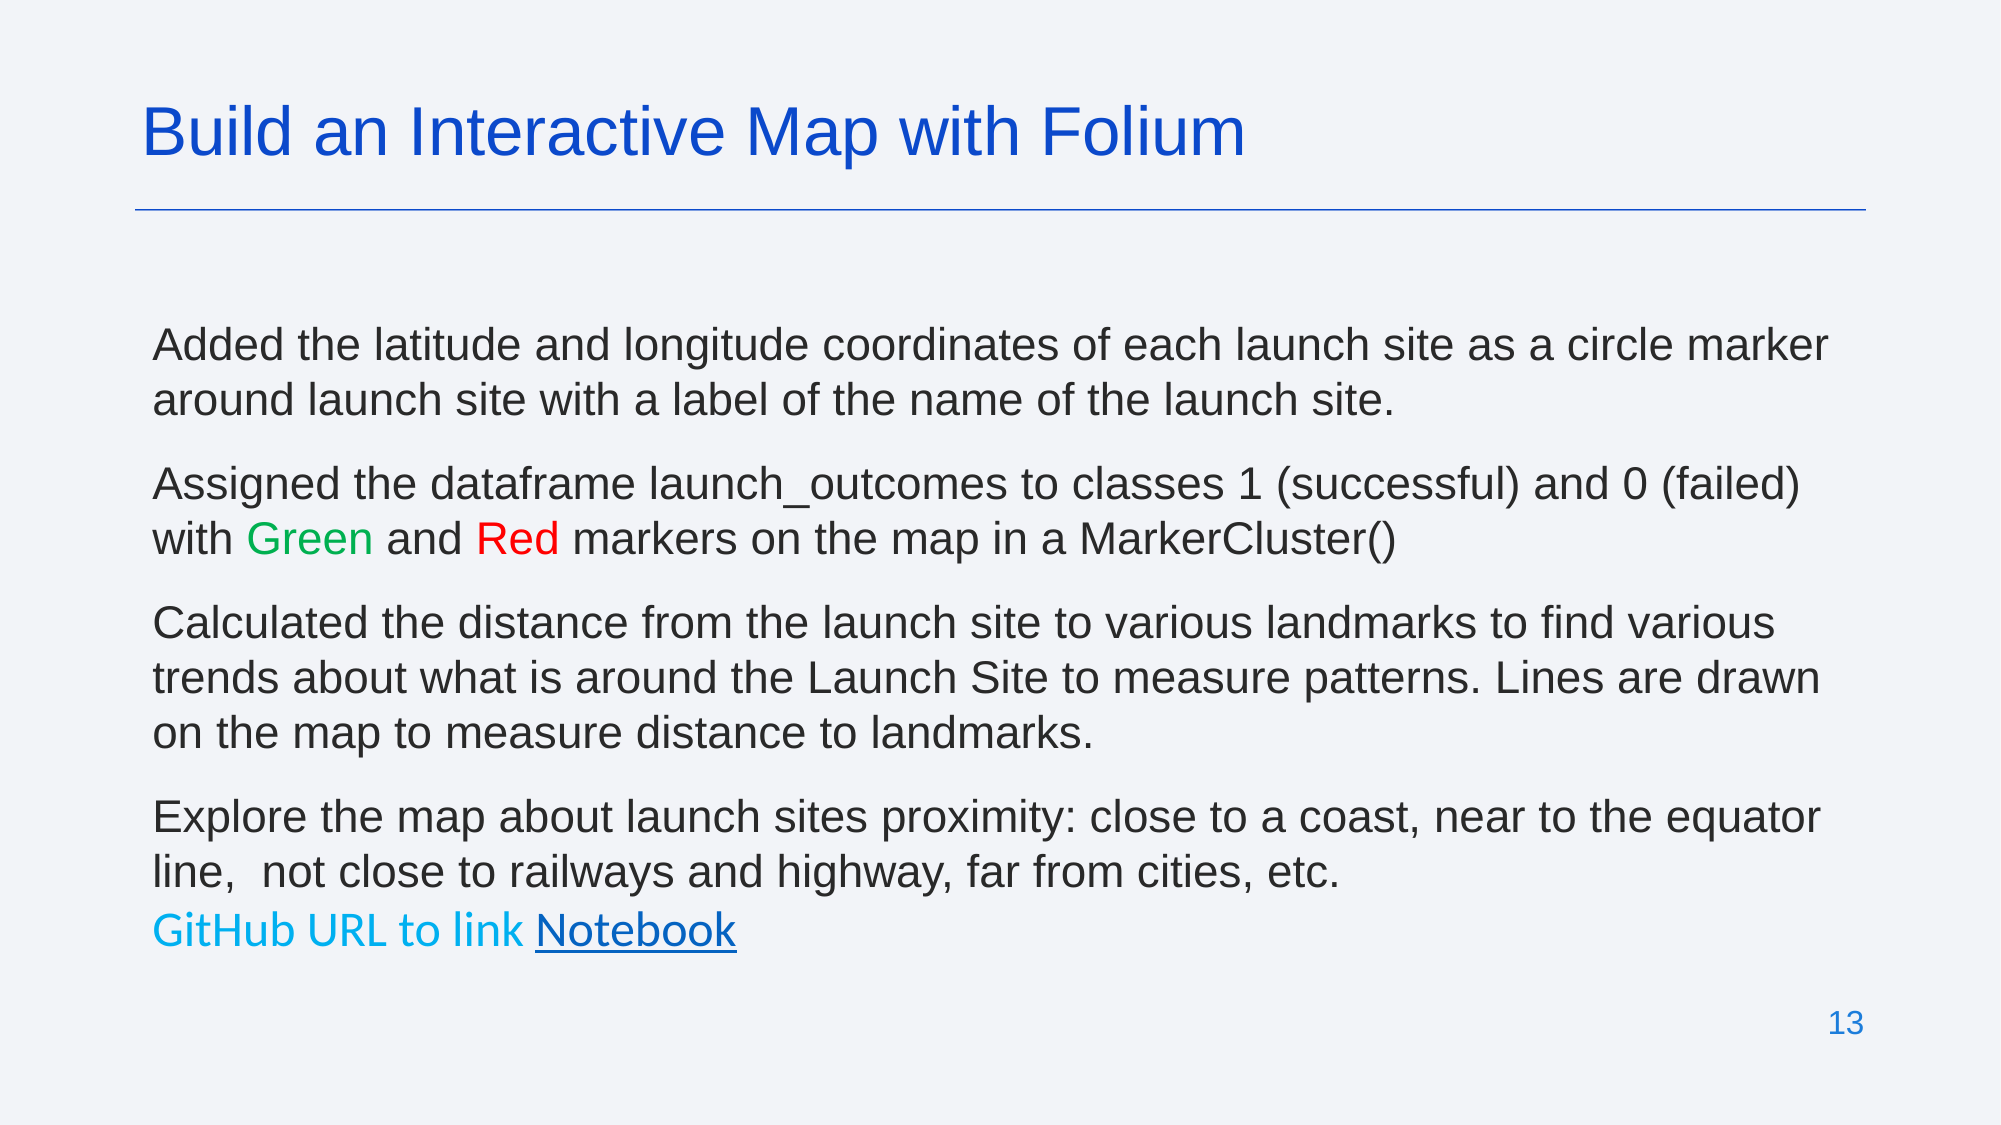

Build an Interactive Map with Folium
Added the latitude and longitude coordinates of each launch site as a circle marker around launch site with a label of the name of the launch site.
Assigned the dataframe launch_outcomes to classes 1 (successful) and 0 (failed) with Green and Red markers on the map in a MarkerCluster()
Calculated the distance from the launch site to various landmarks to find various trends about what is around the Launch Site to measure patterns. Lines are drawn on the map to measure distance to landmarks.
Explore the map about launch sites proximity: close to a coast, near to the equator line,  not close to railways and highway, far from cities, etc.
GitHub URL to link Notebook

13